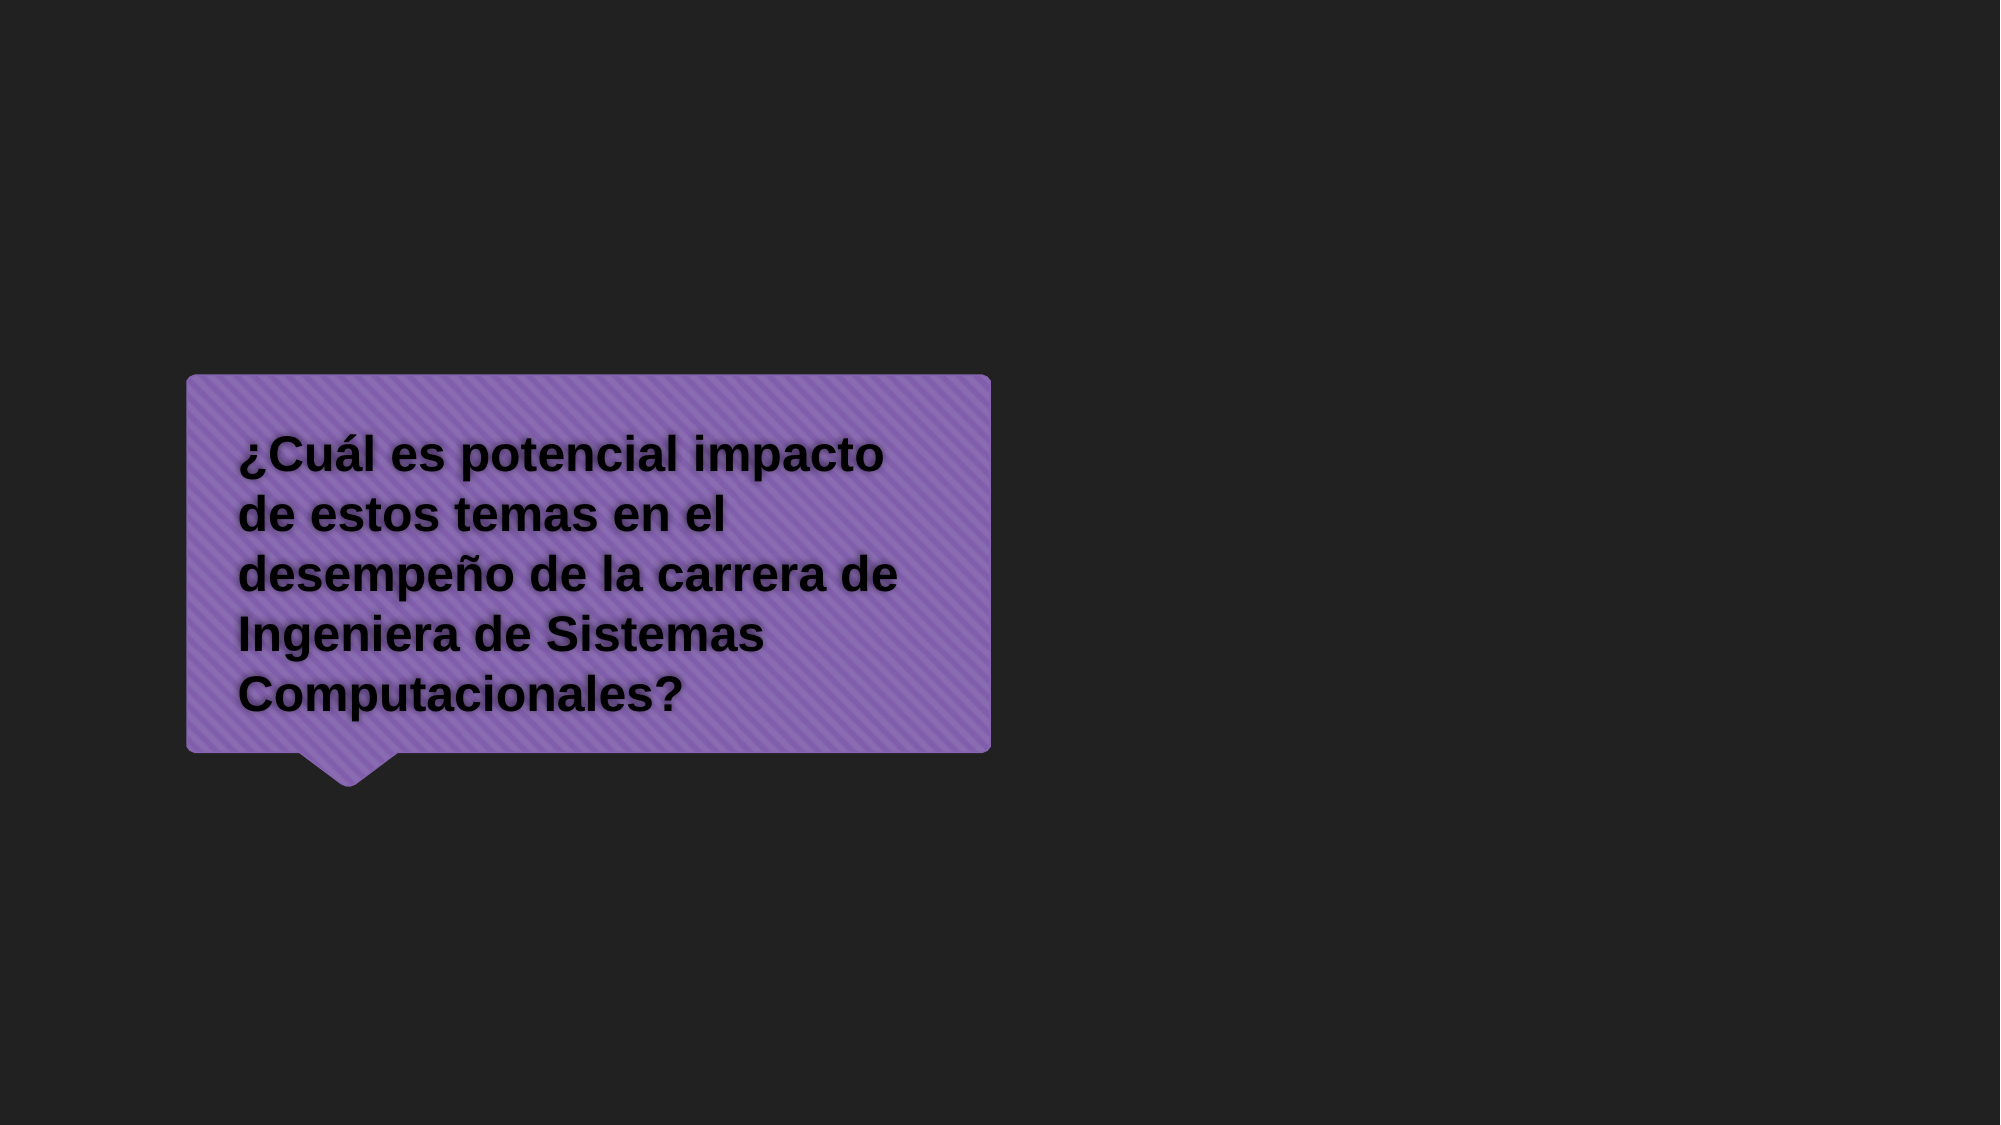

# ¿Cuál es potencial impacto de estos temas en el desempeño de la carrera de Ingeniera de Sistemas Computacionales?